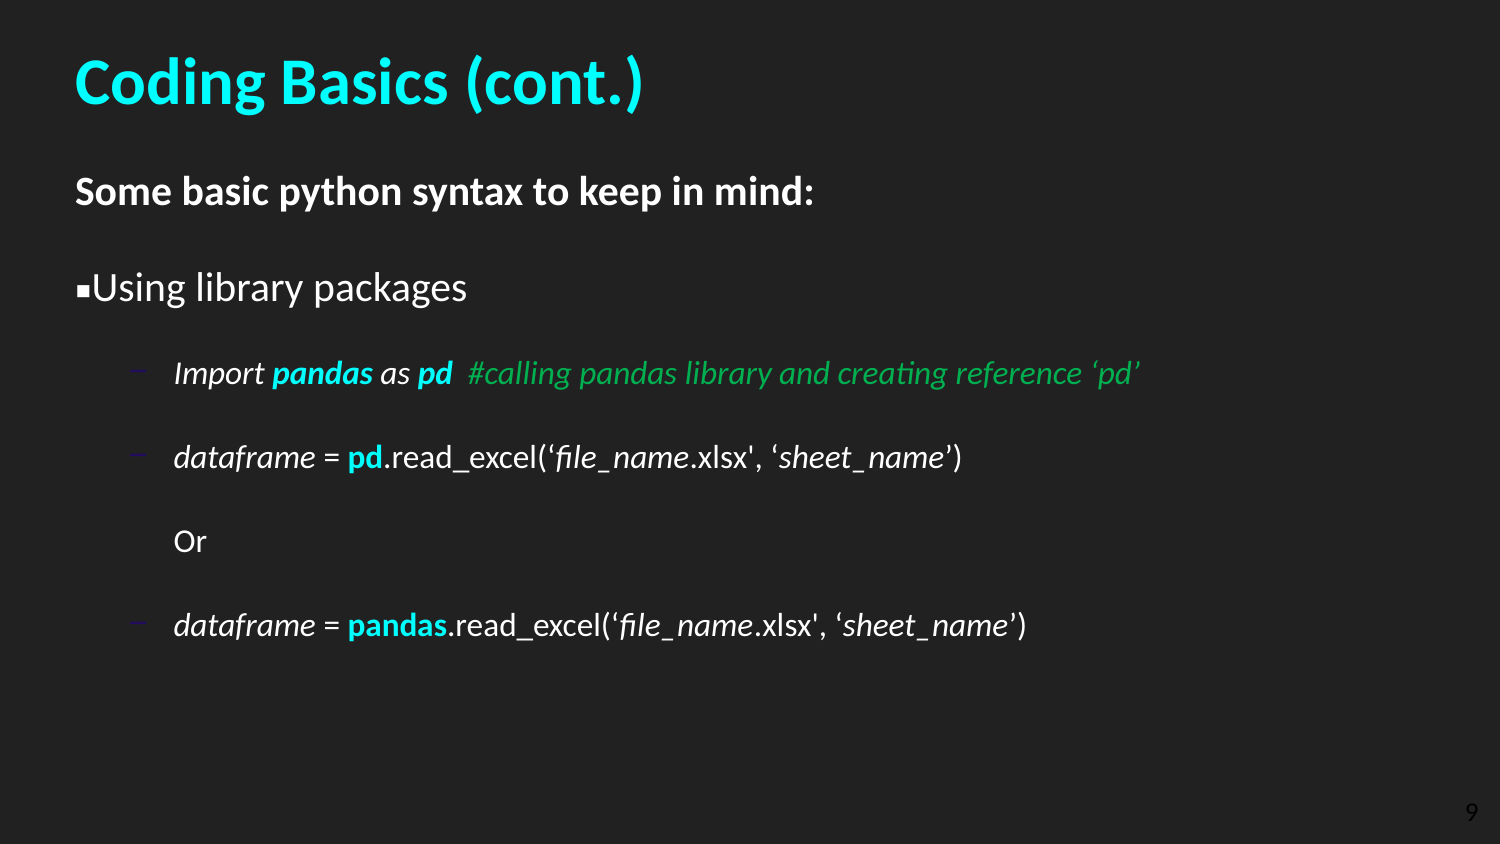

Coding Basics (cont.)
Some basic python syntax to keep in mind:
Using library packages
Import pandas as pd  #calling pandas library and creating reference ‘pd’
dataframe = pd.read_excel(‘file_name.xlsx', ‘sheet_name’)
	Or
dataframe = pandas.read_excel(‘file_name.xlsx', ‘sheet_name’)

9